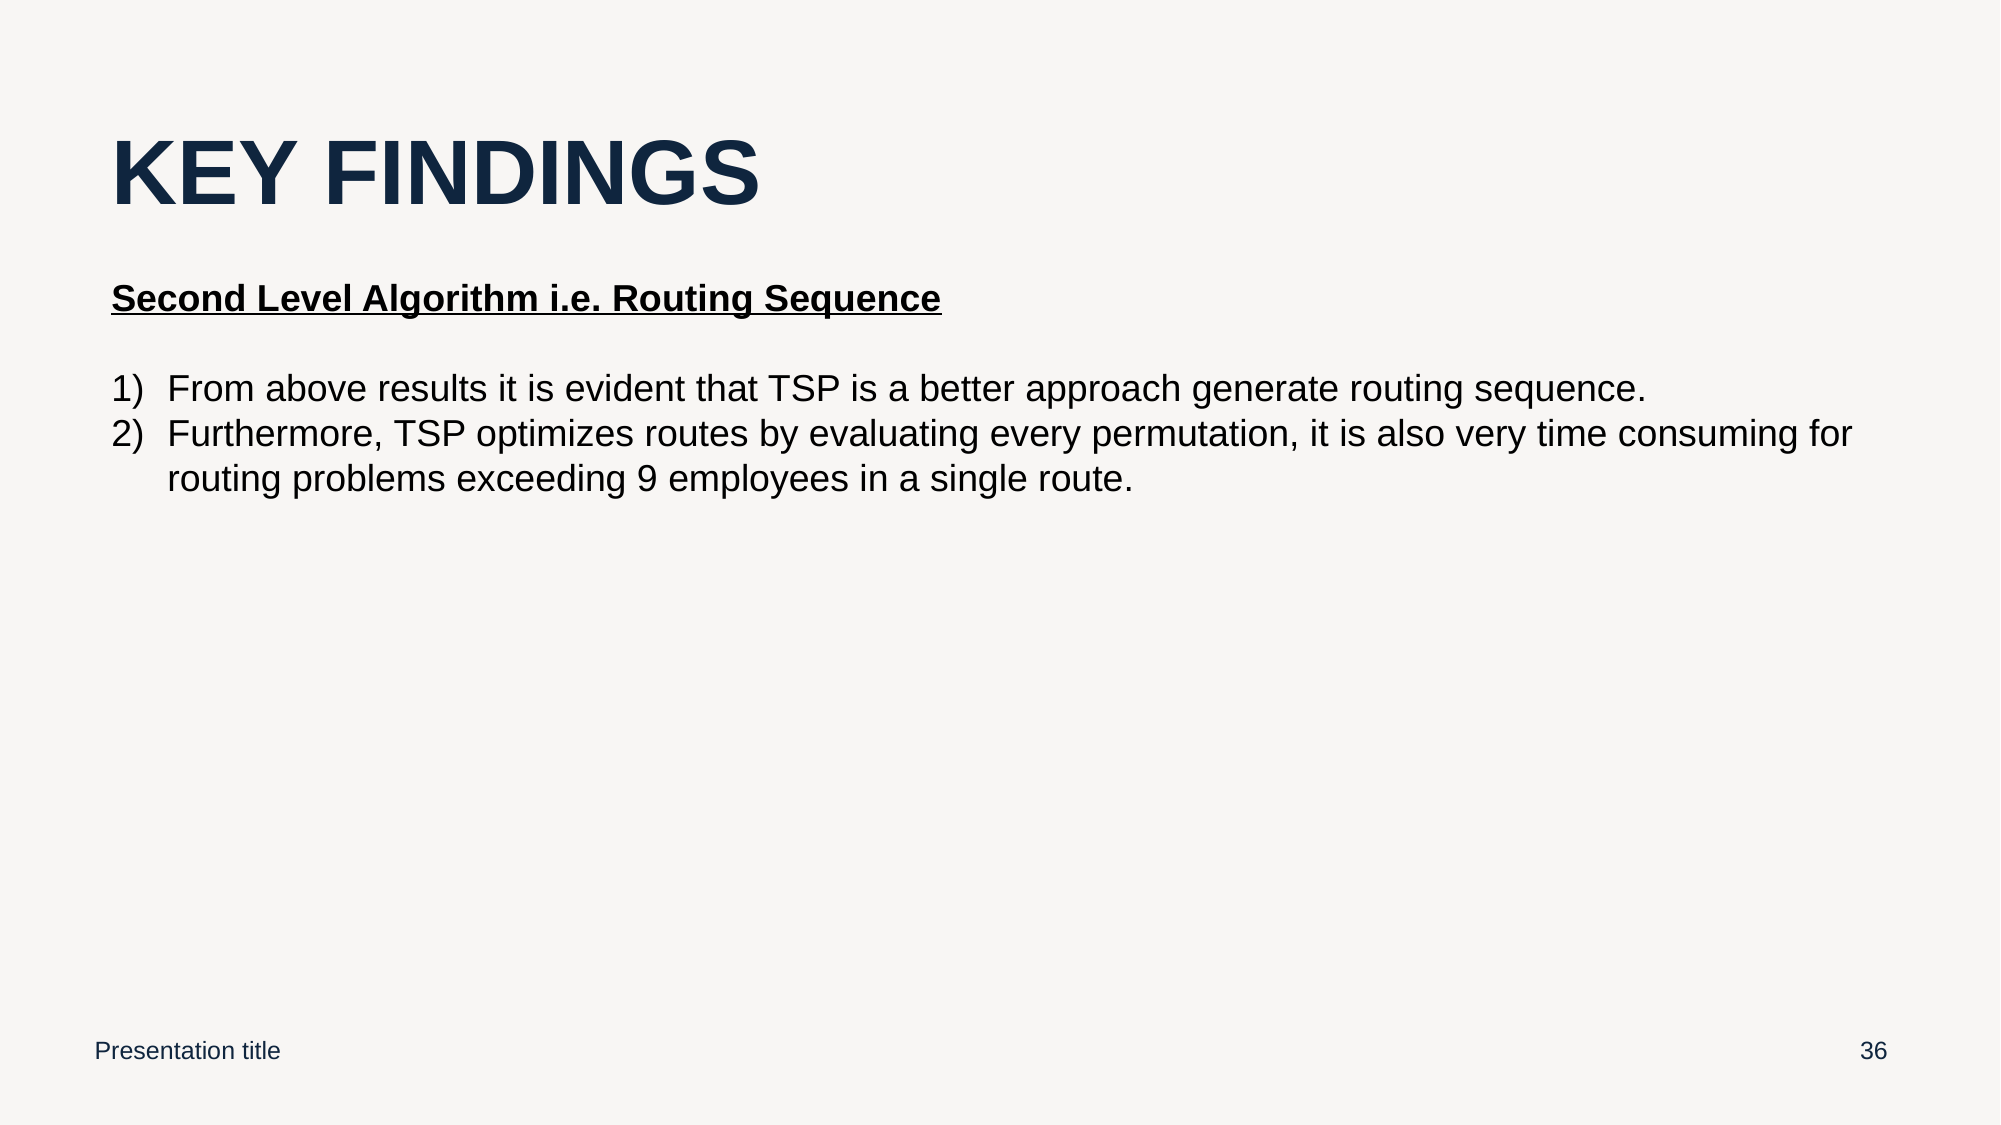

# KEY FINDINGS
Second Level Algorithm i.e. Routing Sequence

From above results it is evident that TSP is a better approach generate routing sequence.
Furthermore, TSP optimizes routes by evaluating every permutation, it is also very time consuming for routing problems exceeding 9 employees in a single route.
Presentation title
36